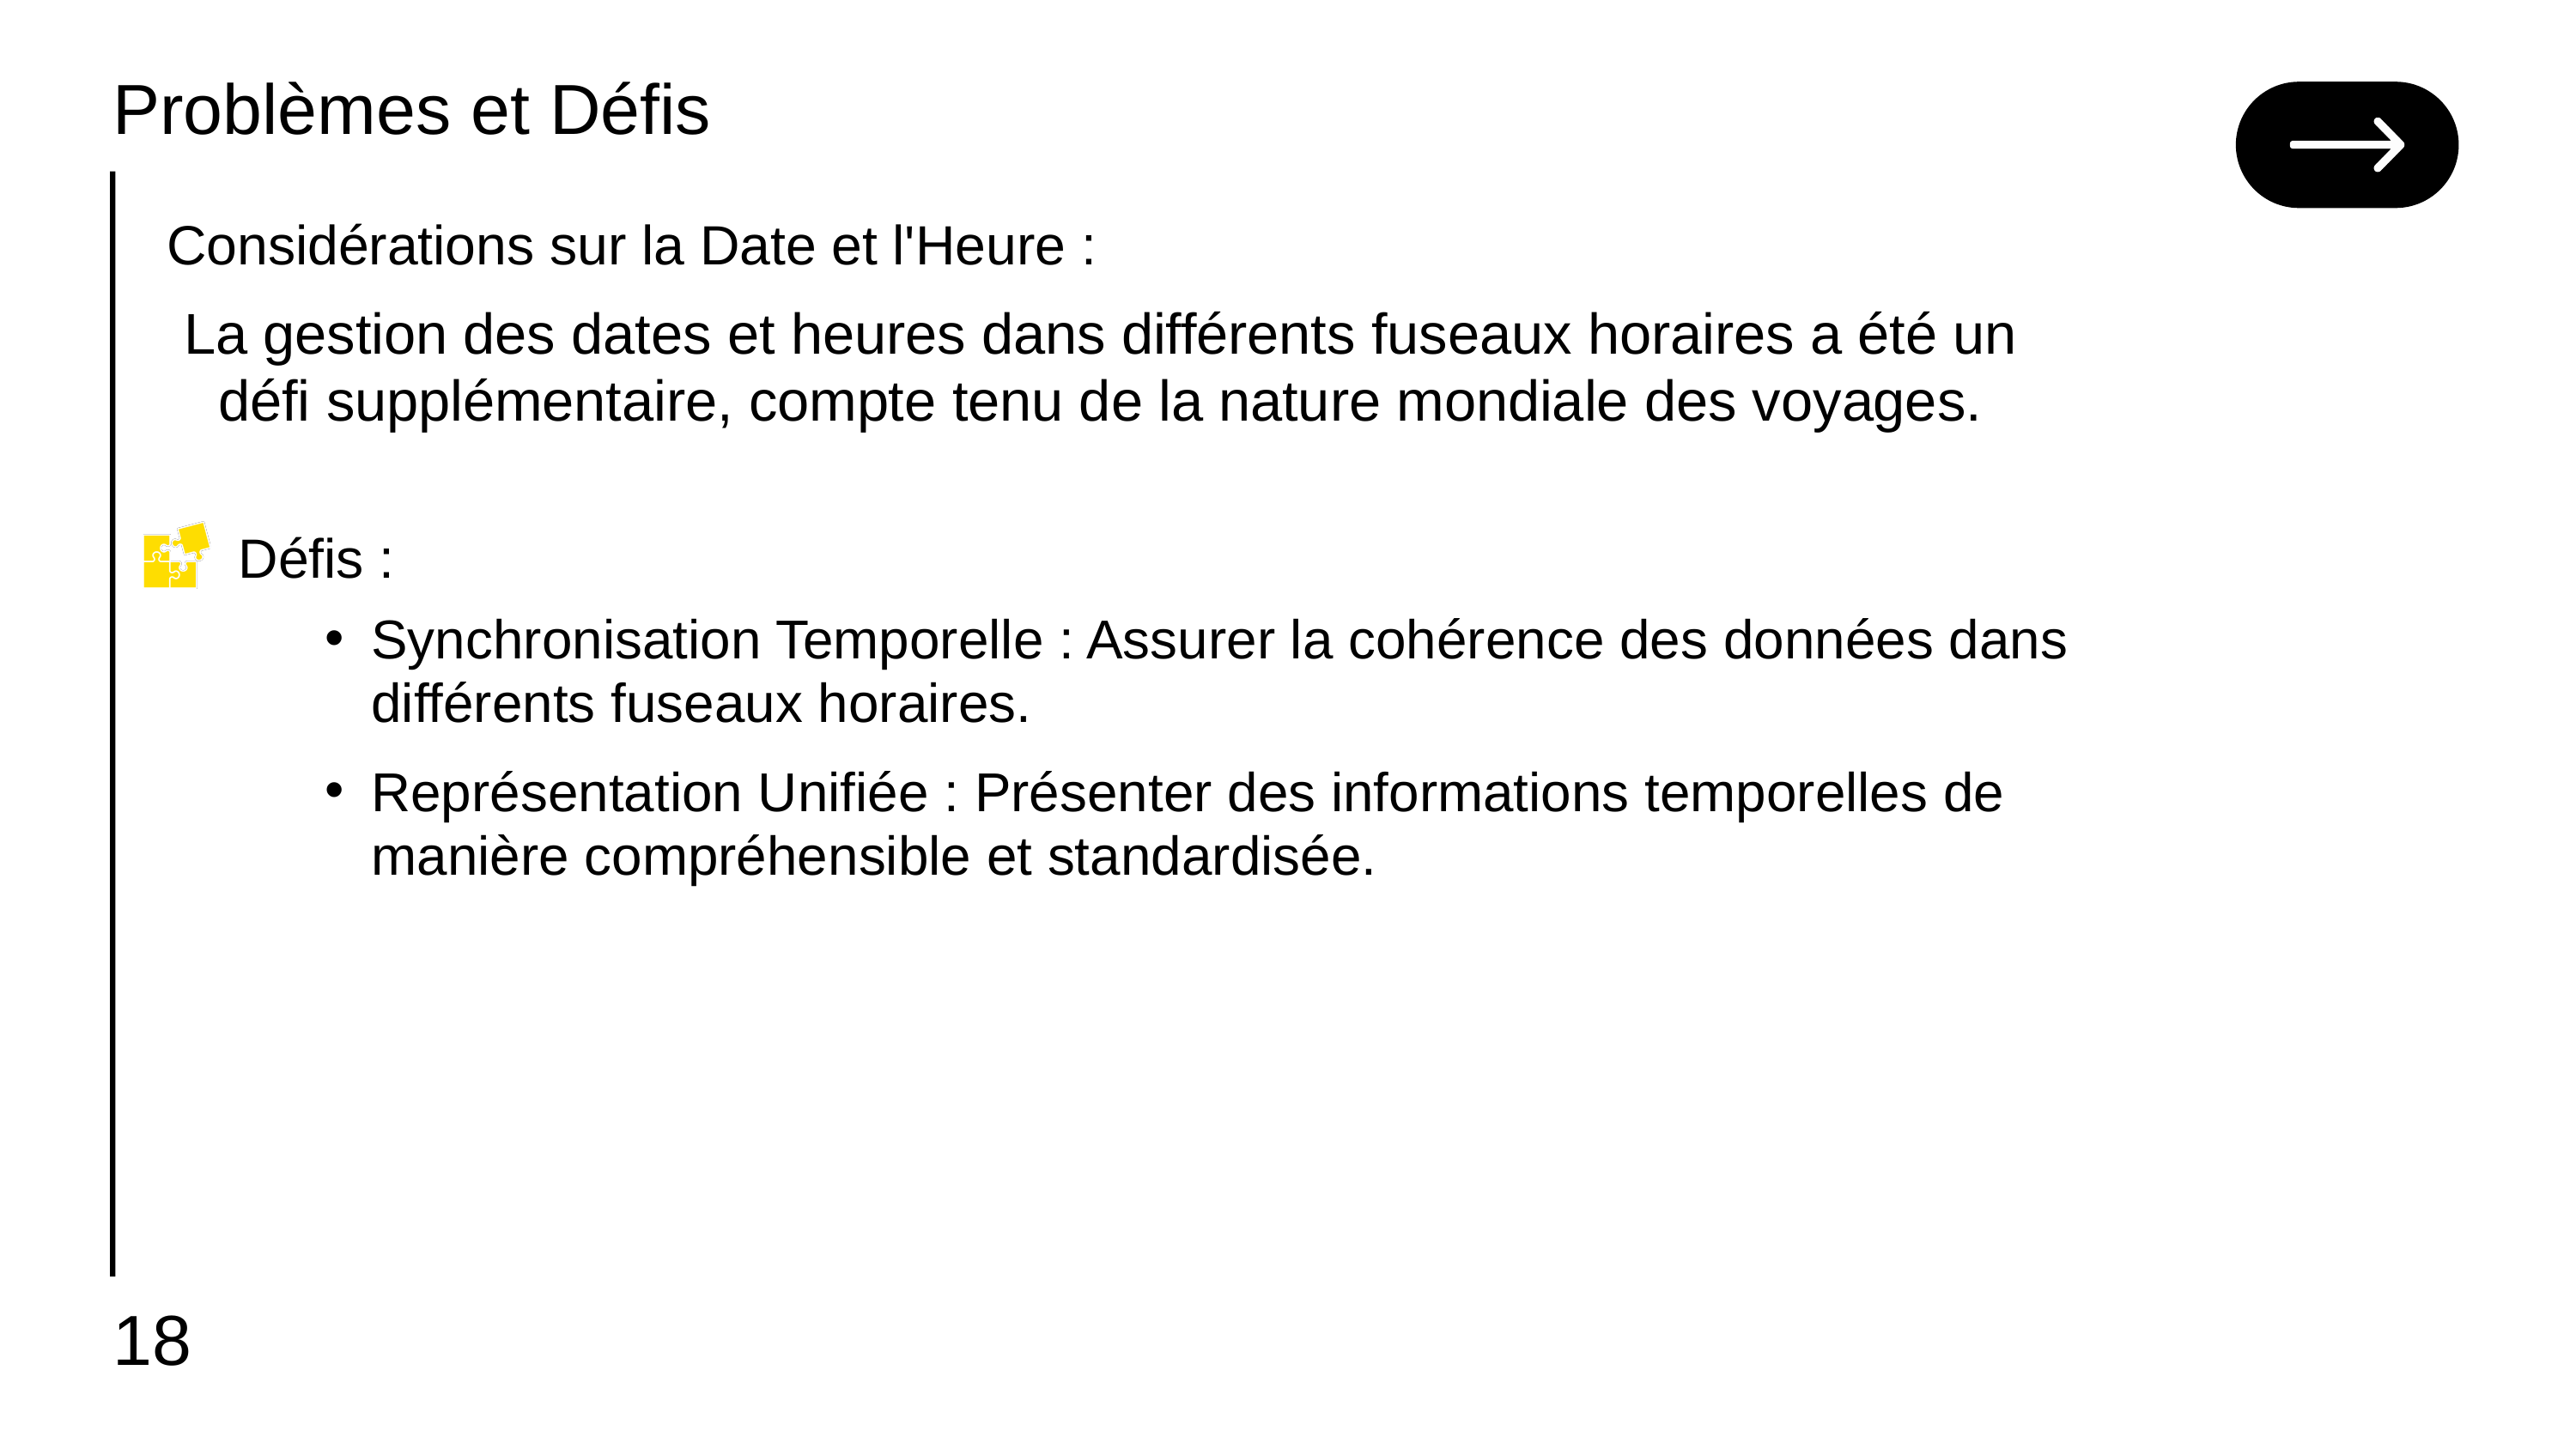

Problèmes et Défis

Considérations sur la Date et l'Heure :
La gestion des dates et heures dans différents fuseaux horaires a été un défi supplémentaire, compte tenu de la nature mondiale des voyages.
Défis :

Synchronisation Temporelle : Assurer la cohérence des données dans différents fuseaux horaires.
Représentation Unifiée : Présenter des informations temporelles de manière compréhensible et standardisée.
18